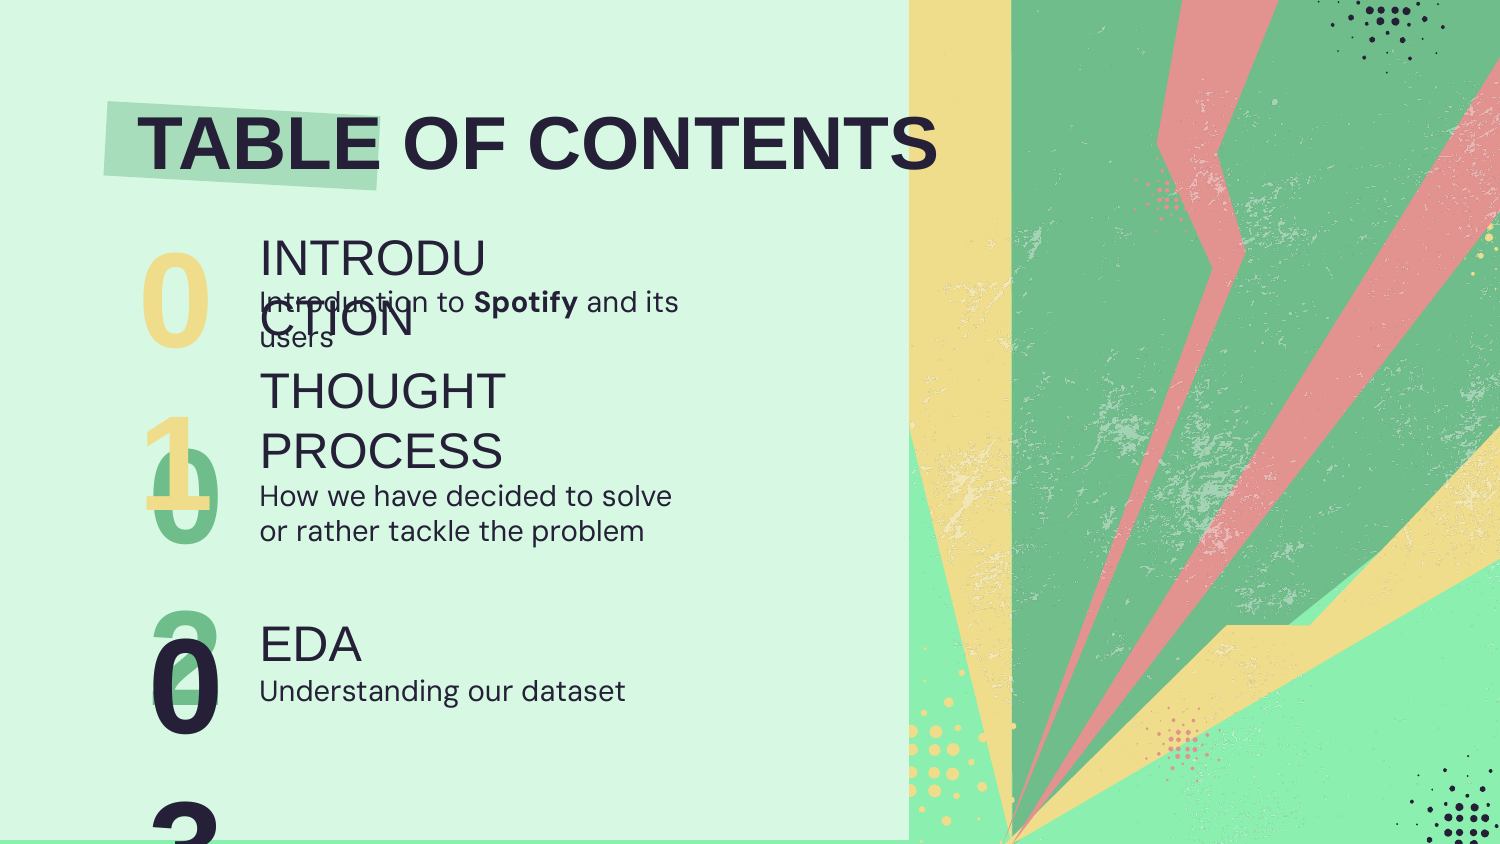

TABLE OF CONTENTS

# 01
INTRODUCTION
Introduction to Spotify and its users
02
THOUGHT PROCESS
How we have decided to solve or rather tackle the problem
03
EDA
Understanding our dataset